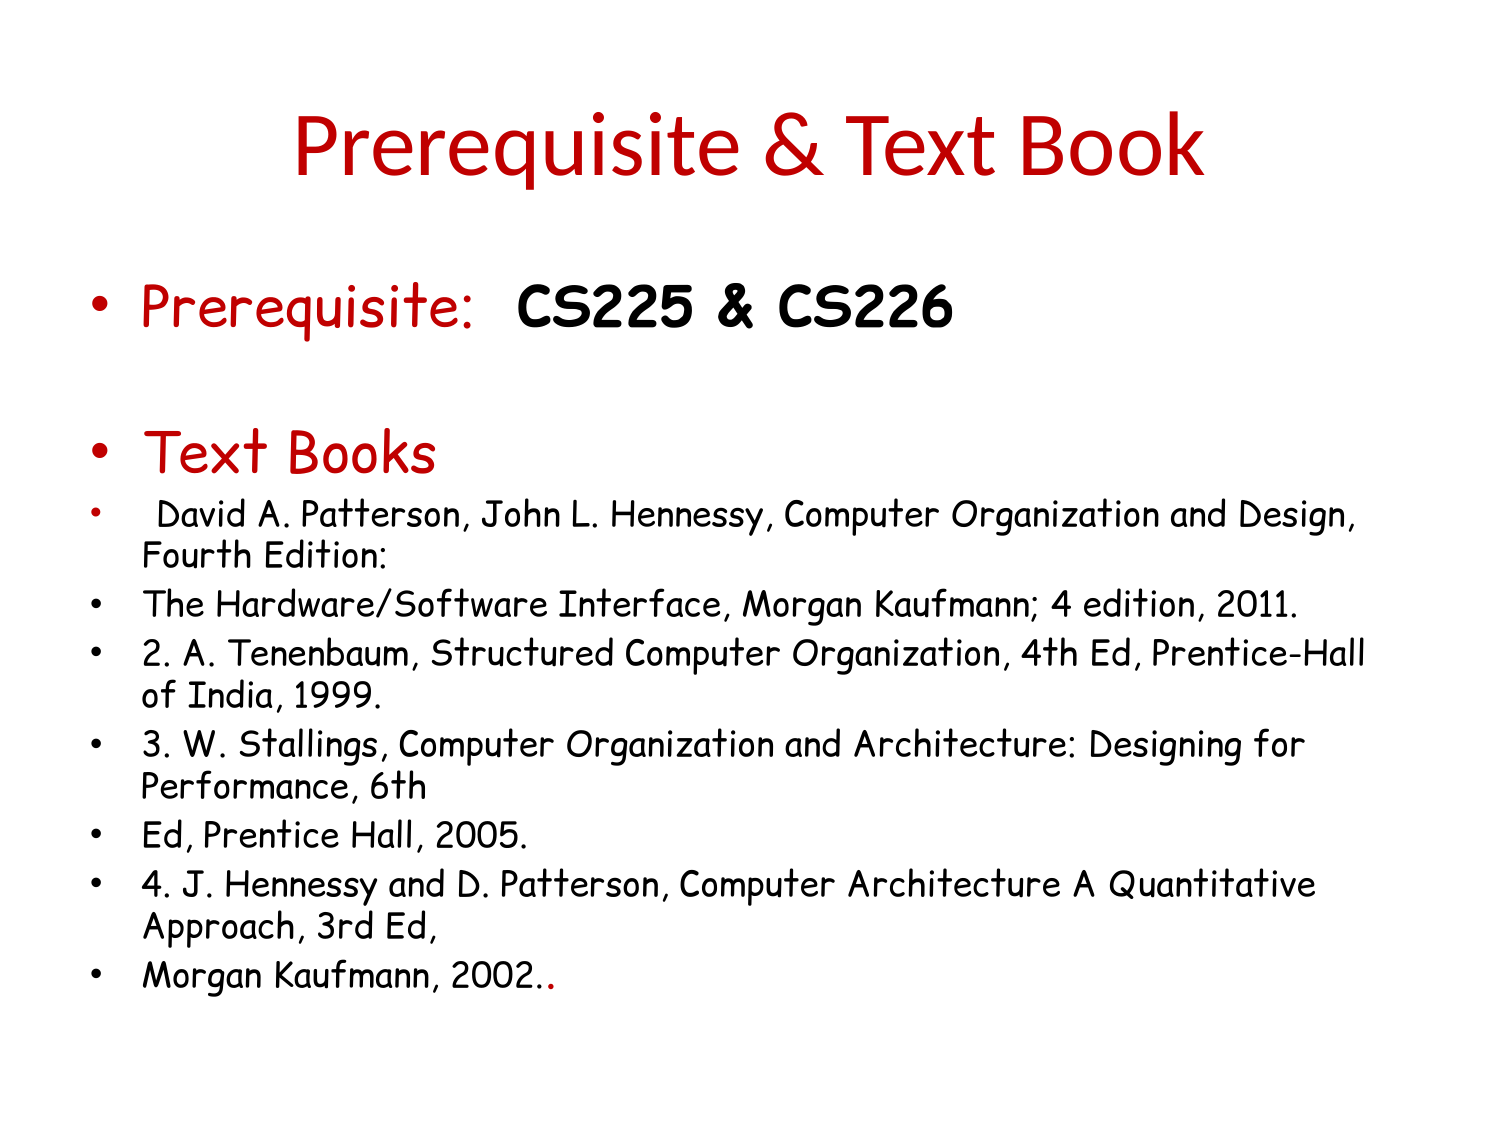

# Prerequisite & Text Book
Prerequisite:  CS225 & CS226

Text Books
 David A. Patterson, John L. Hennessy, Computer Organization and Design, Fourth Edition:
The Hardware/Software Interface, Morgan Kaufmann; 4 edition, 2011.
2. A. Tenenbaum, Structured Computer Organization, 4th Ed, Prentice-Hall of India, 1999.
3. W. Stallings, Computer Organization and Architecture: Designing for Performance, 6th
Ed, Prentice Hall, 2005.
4. J. Hennessy and D. Patterson, Computer Architecture A Quantitative Approach, 3rd Ed,
Morgan Kaufmann, 2002..